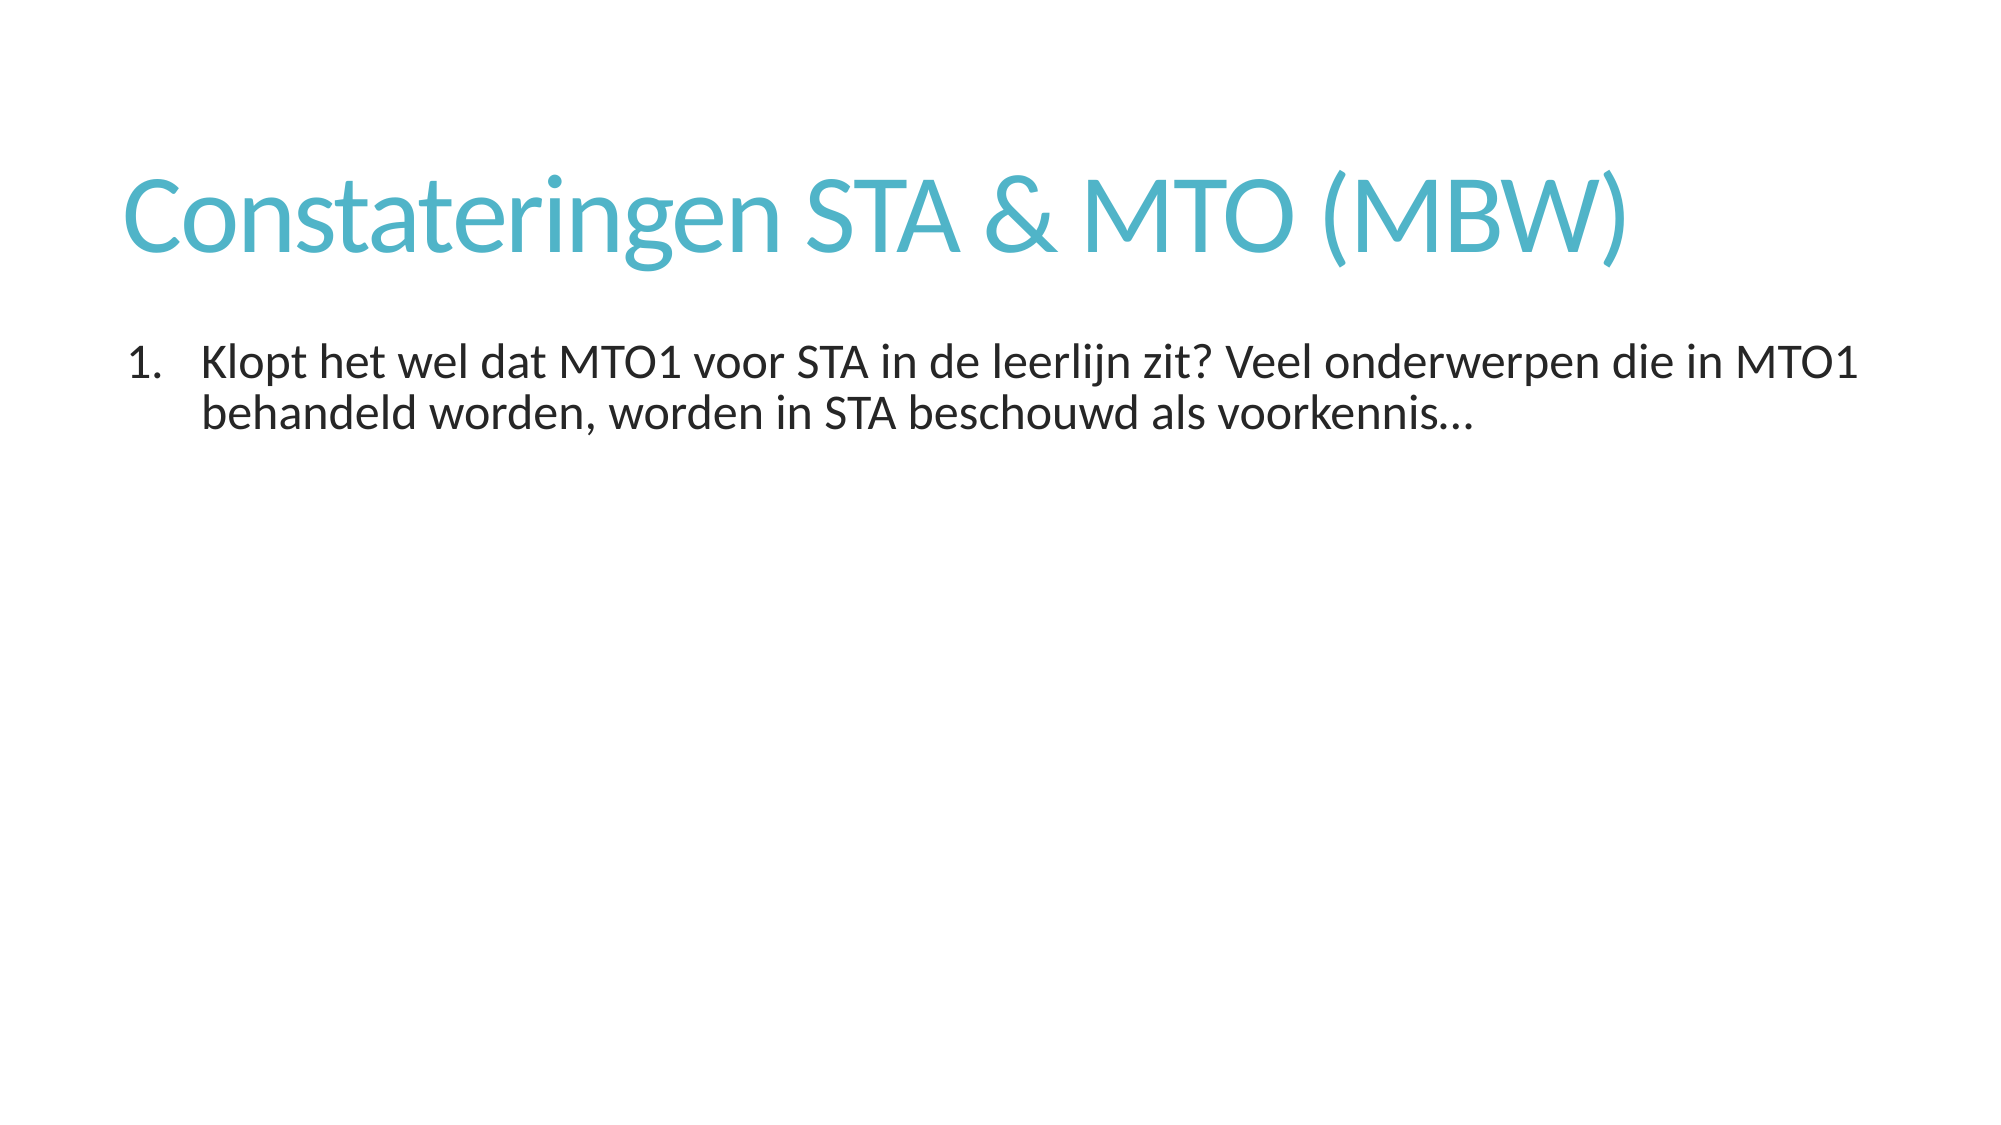

# Constateringen STA & MTO (MBW)
Klopt het wel dat MTO1 voor STA in de leerlijn zit? Veel onderwerpen die in MTO1 behandeld worden, worden in STA beschouwd als voorkennis…